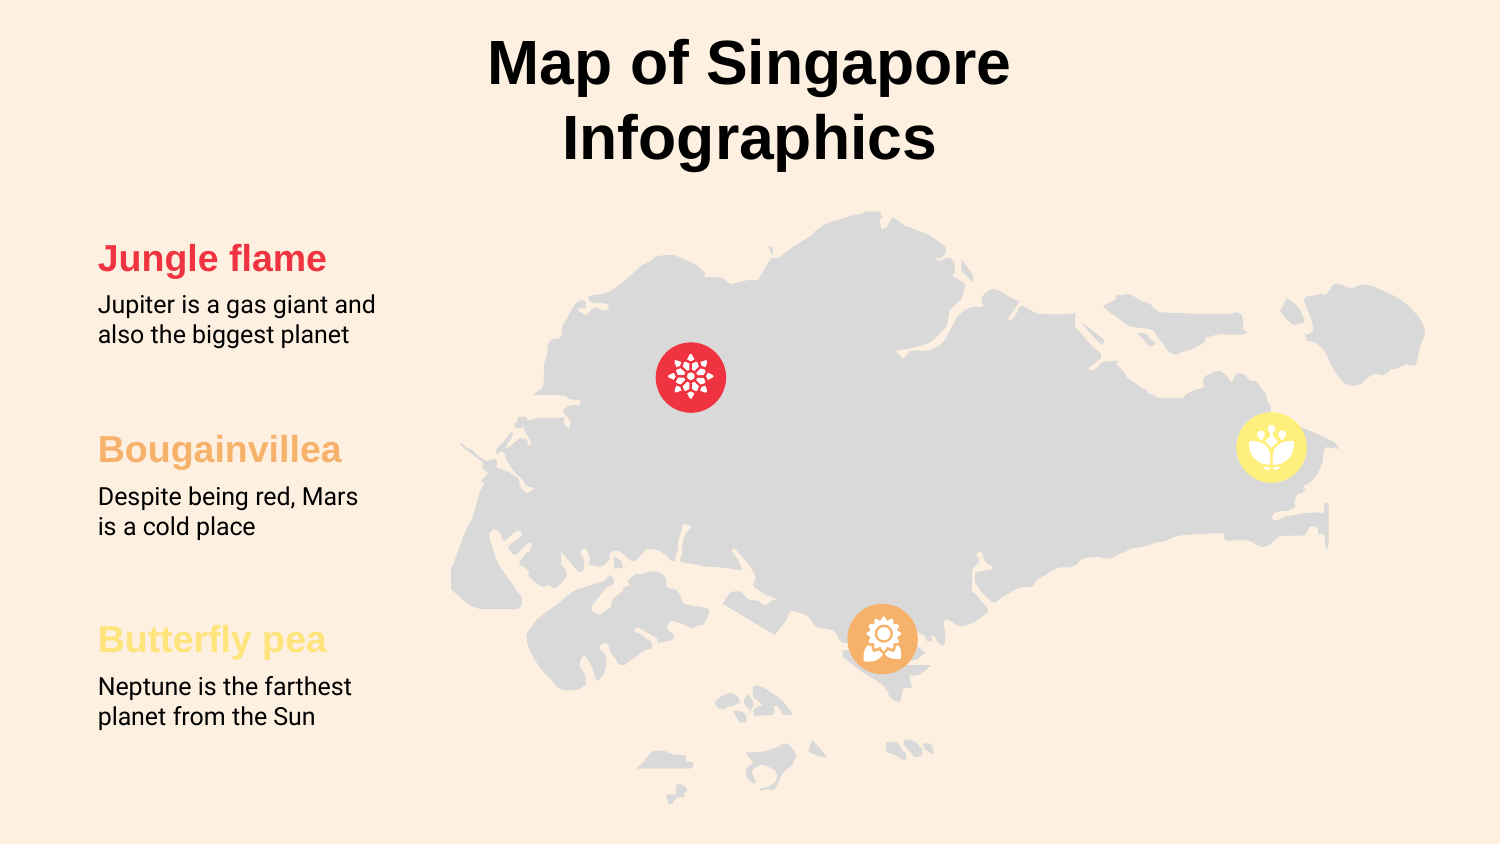

# Map of Singapore Infographics

Jungle flame
Jupiter is a gas giant and also the biggest planet

Bougainvillea

Despite being red, Mars is a cold place
Butterfly pea

Neptune is the farthest planet from the Sun